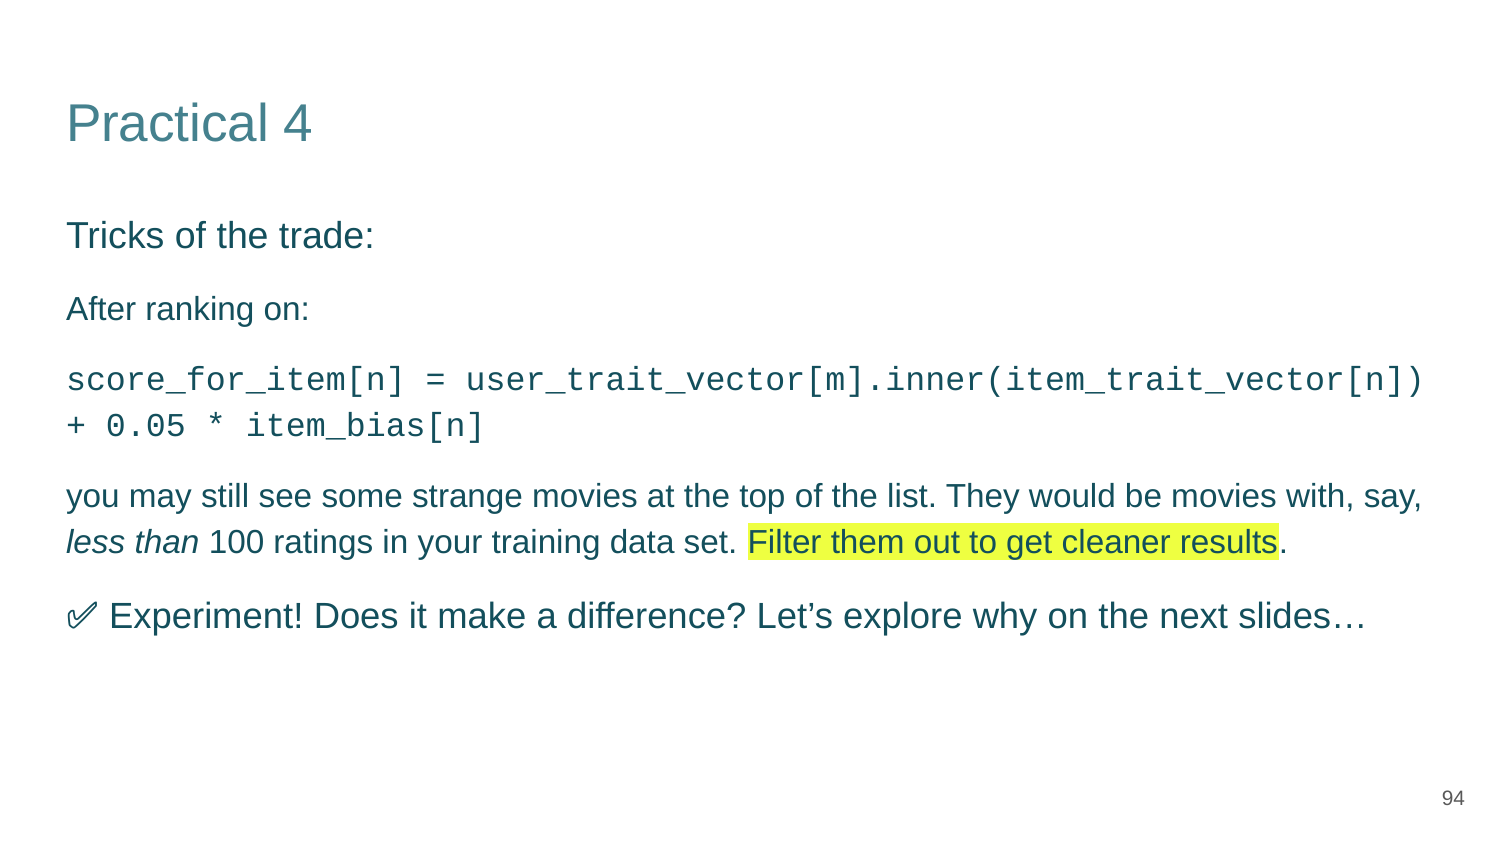

# Practical 4
Tricks of the trade:
After ranking on:
score_for_item[n] = user_trait_vector[m].inner(item_trait_vector[n]) + 0.05 * item_bias[n]
you may still see some strange movies at the top of the list. They would be movies with, say, less than 100 ratings in your training data set. Filter them out to get cleaner results.
✅ Experiment! Does it make a difference? Let’s explore why on the next slides…
94